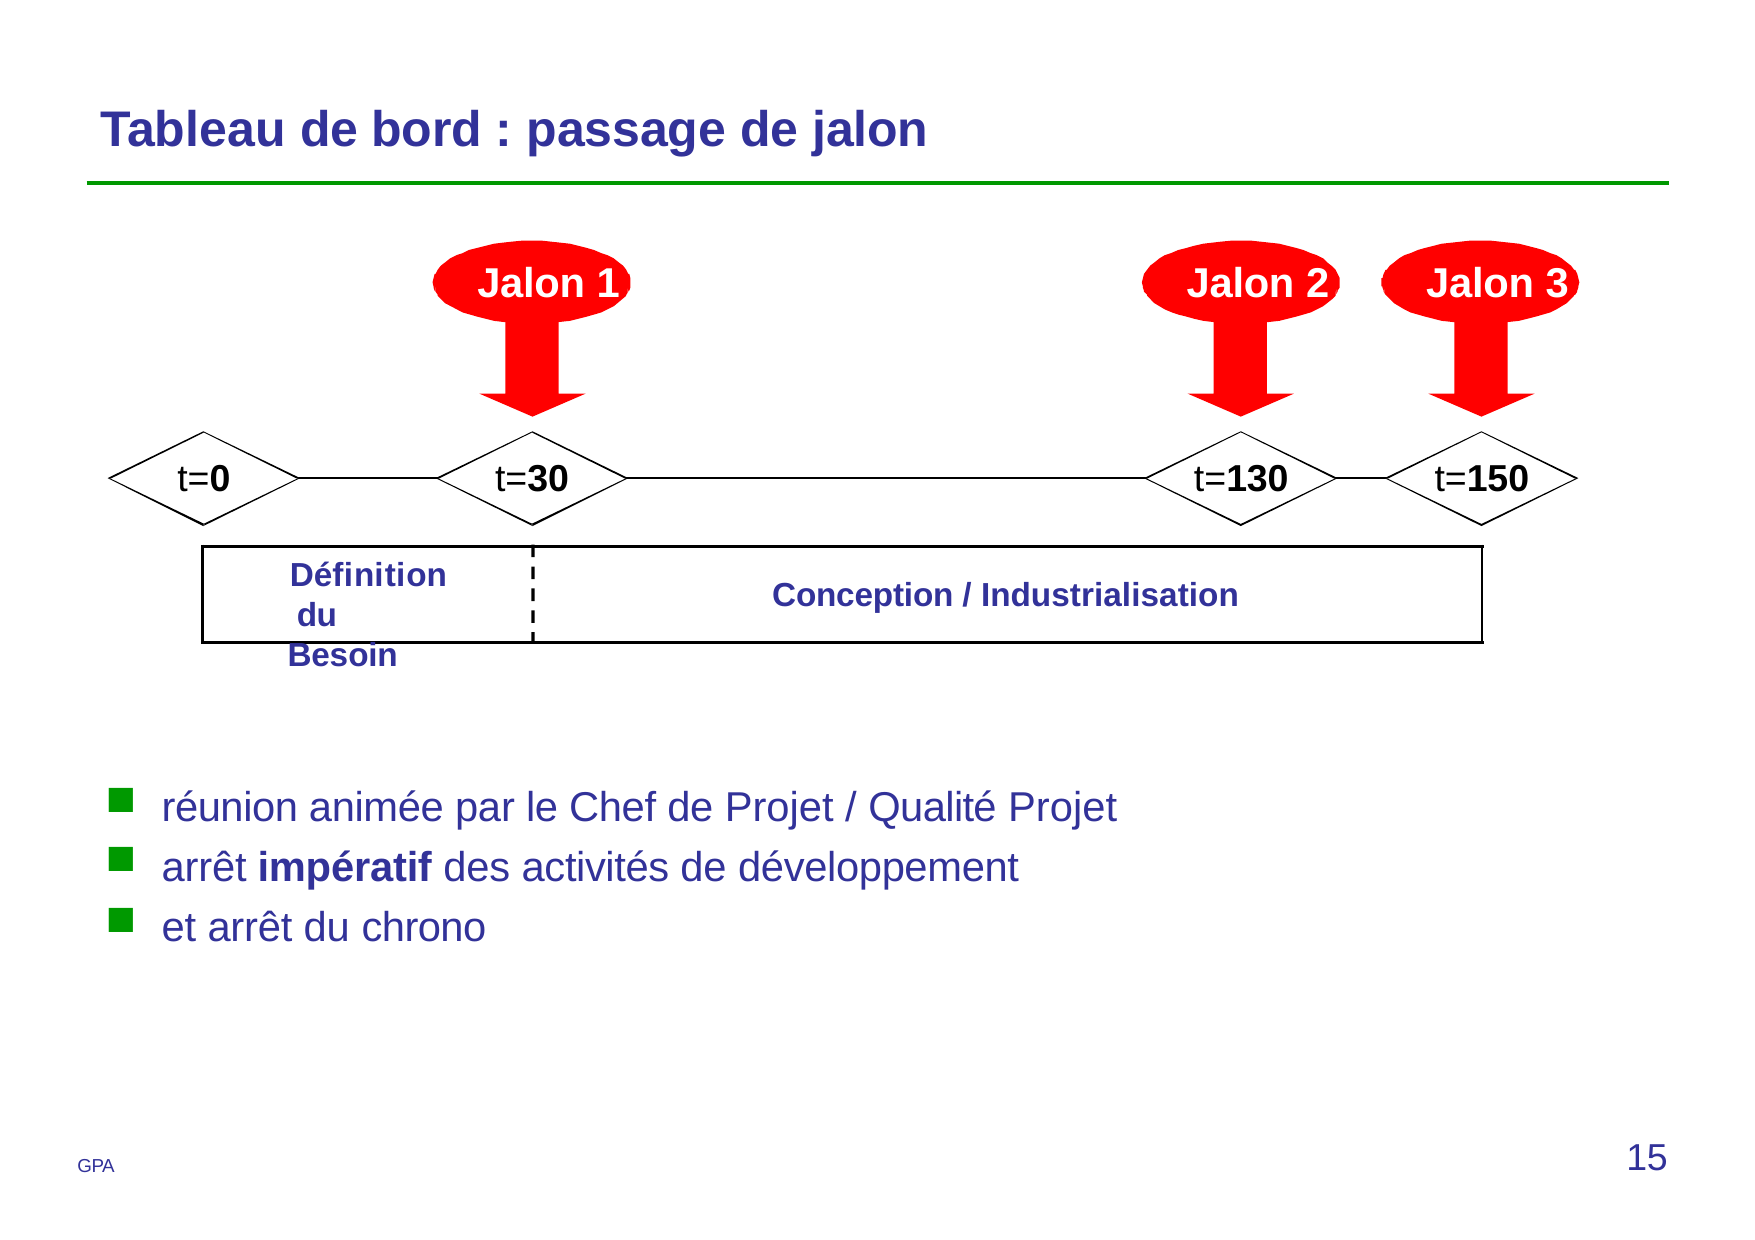

# Tableau de bord : passage de jalon

Jalon 1
Jalon 2
Jalon 3

t=0
t=30
t=130
t=150

Définition  du Besoin

Conception / Industrialisation

réunion animée par le Chef de Projet / Qualité Projet
arrêt impératif des activités de développement
et arrêt du chrono
15
GPA